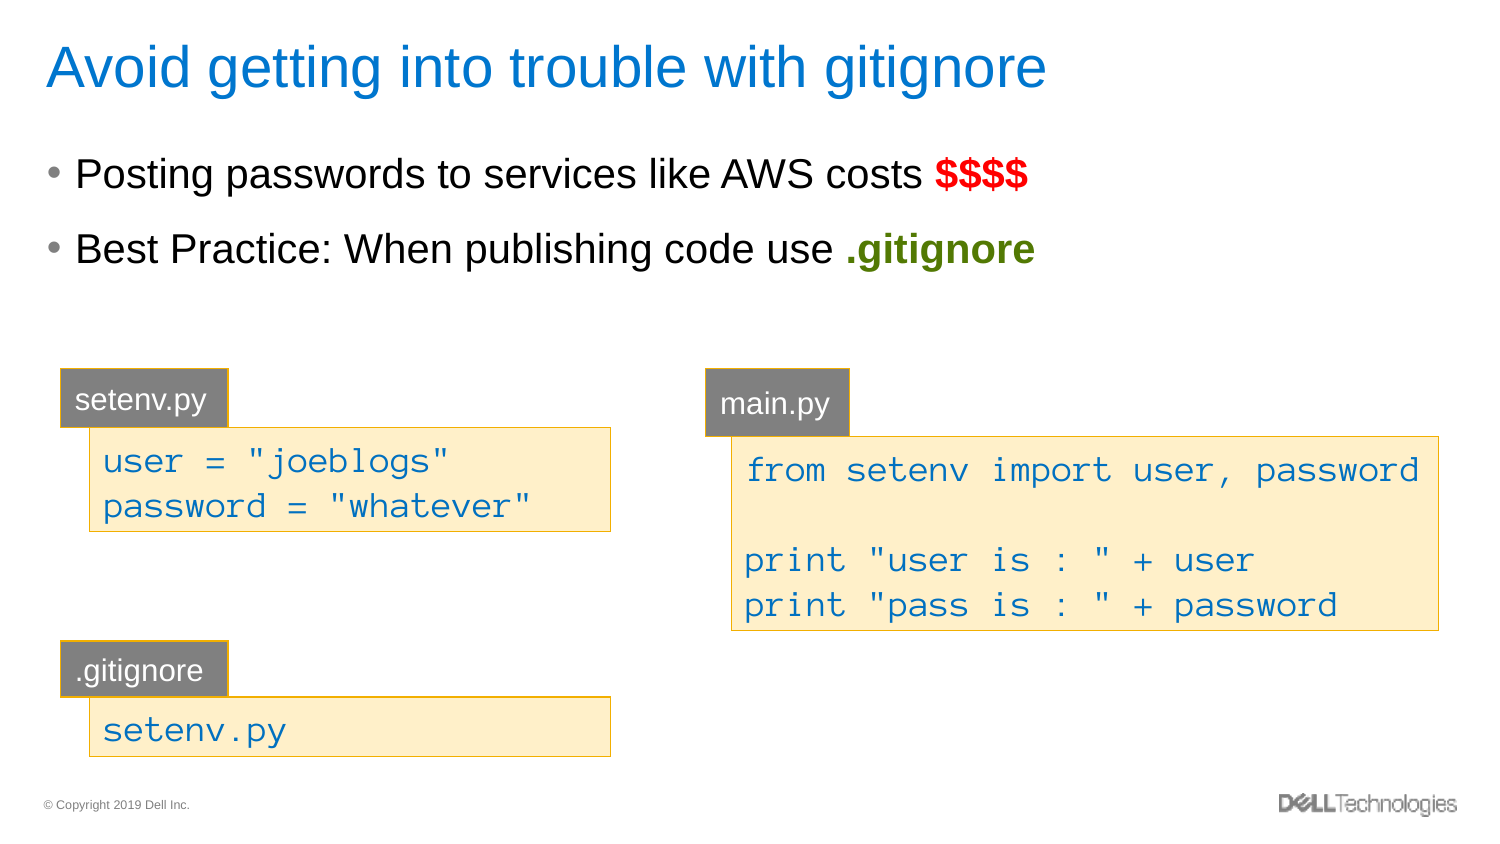

# Avoid getting into trouble with gitignore
Posting passwords to services like AWS costs $$$$
Best Practice: When publishing code use .gitignore
setenv.py
user = "joeblogs"
password = "whatever"
main.py
from setenv import user, password

print "user is : " + user
print "pass is : " + password
.gitignore
setenv.py